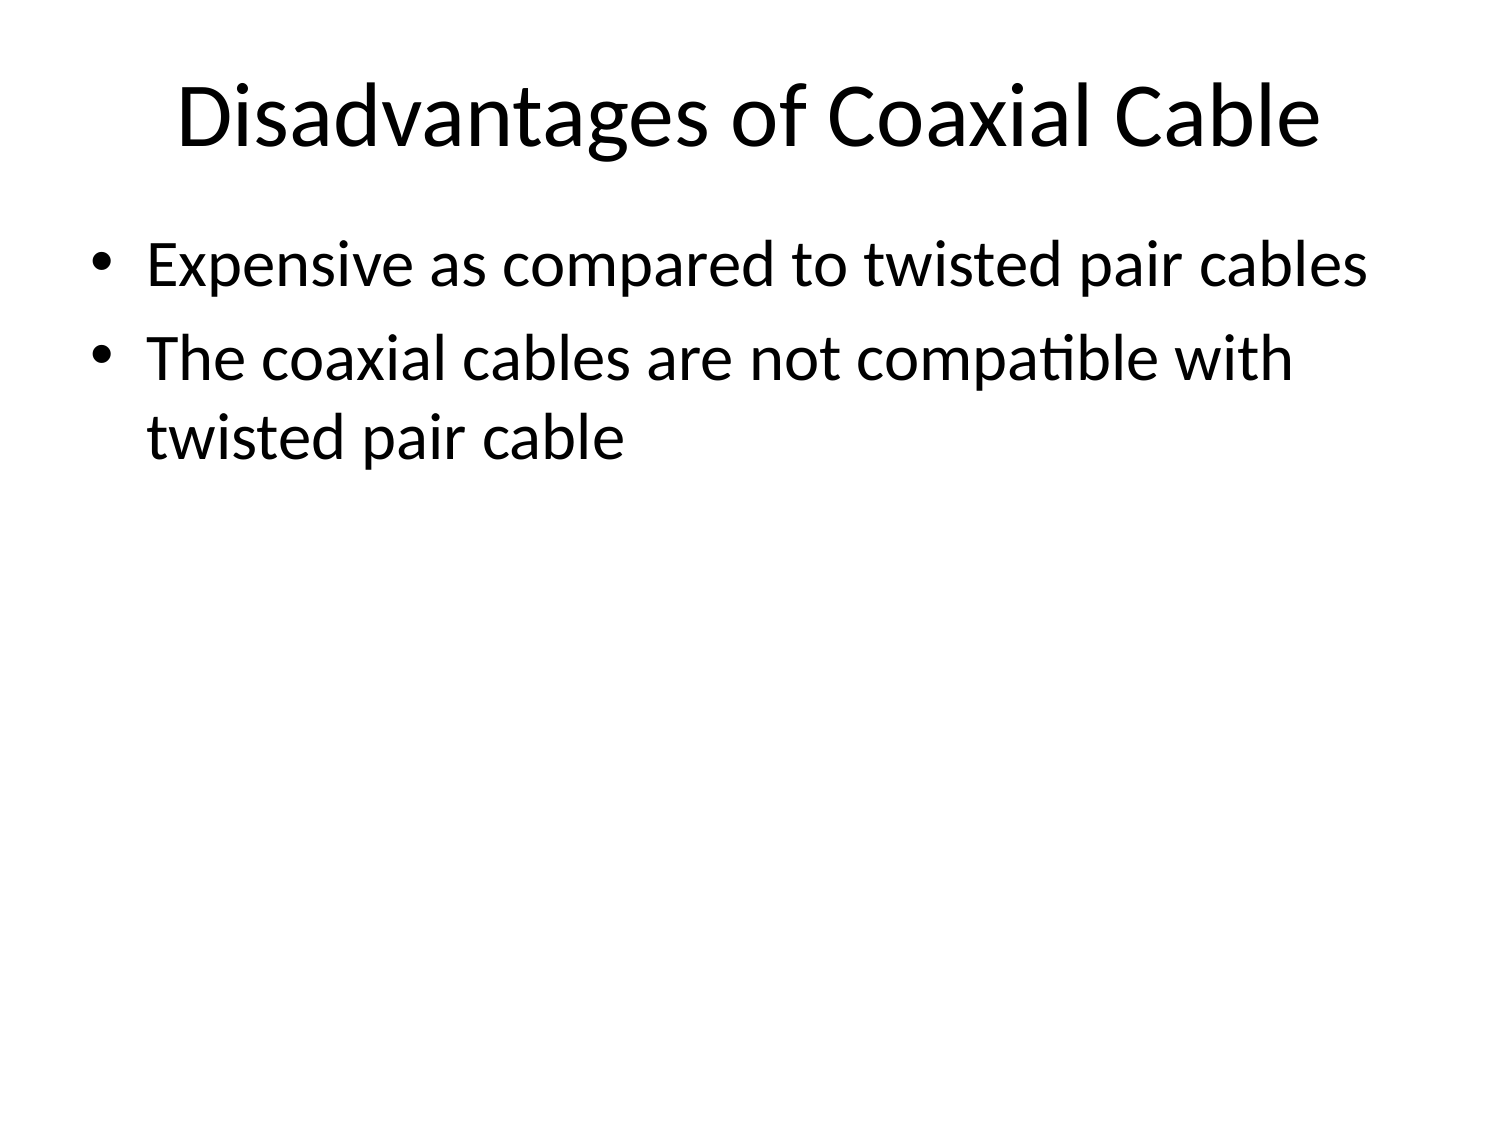

# Disadvantages of Coaxial Cable
Expensive as compared to twisted pair cables
The coaxial cables are not compatible with twisted pair cable